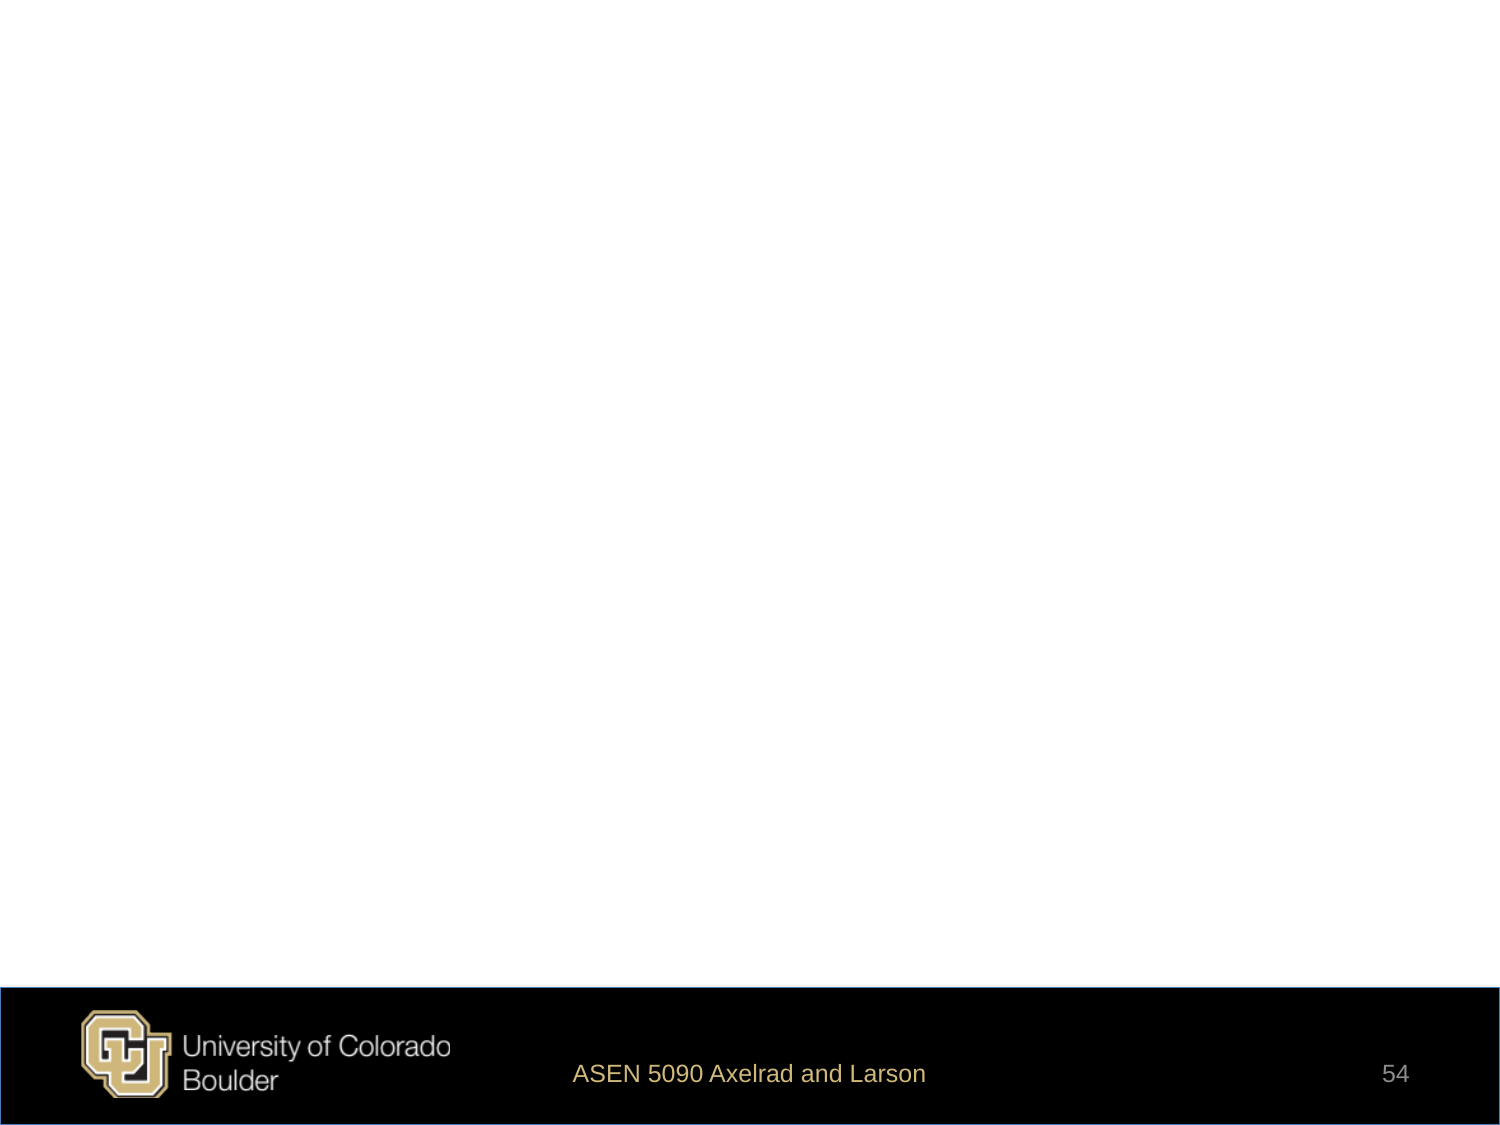

54
ASEN 5090 Axelrad and Larson
54
K. Larson and P. Axelrad, University of Colorado